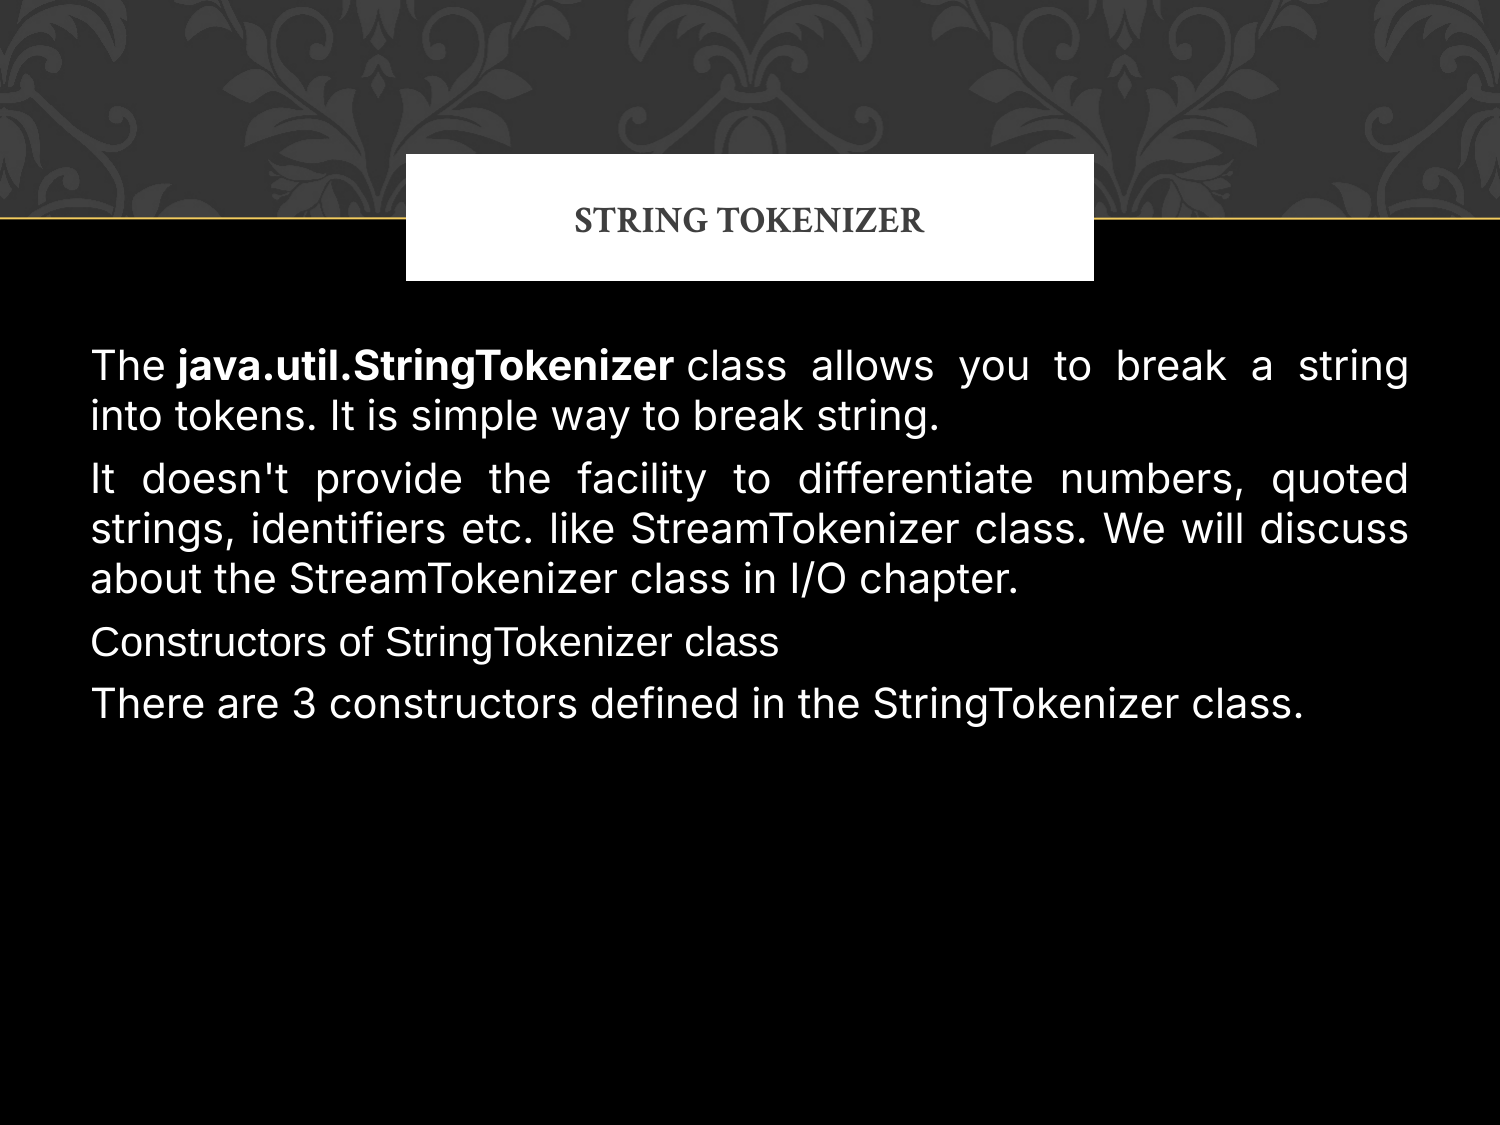

# STRING TOKENIZER
The java.util.StringTokenizer class allows you to break a string into tokens. It is simple way to break string.
It doesn't provide the facility to differentiate numbers, quoted strings, identifiers etc. like StreamTokenizer class. We will discuss about the StreamTokenizer class in I/O chapter.
Constructors of StringTokenizer class
There are 3 constructors defined in the StringTokenizer class.